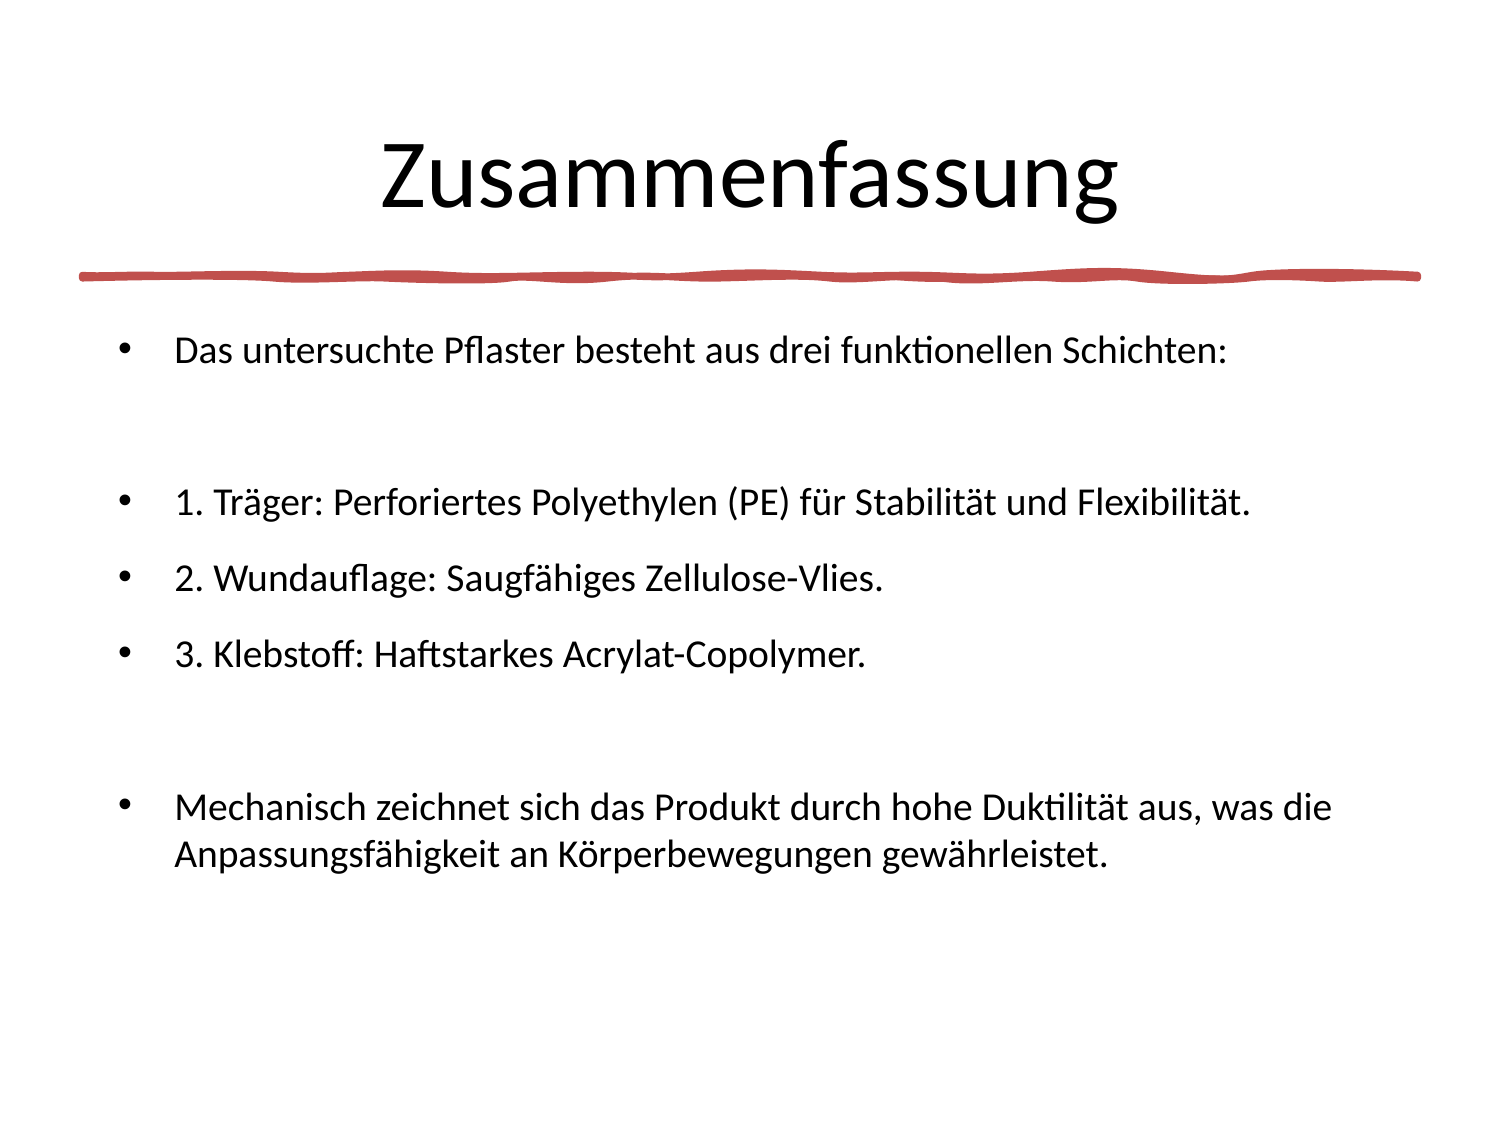

# Zusammenfassung

Das untersuchte Pflaster besteht aus drei funktionellen Schichten:

1. Träger: Perforiertes Polyethylen (PE) für Stabilität und Flexibilität.
2. Wundauflage: Saugfähiges Zellulose-Vlies.
3. Klebstoff: Haftstarkes Acrylat-Copolymer.

Mechanisch zeichnet sich das Produkt durch hohe Duktilität aus, was die Anpassungsfähigkeit an Körperbewegungen gewährleistet.